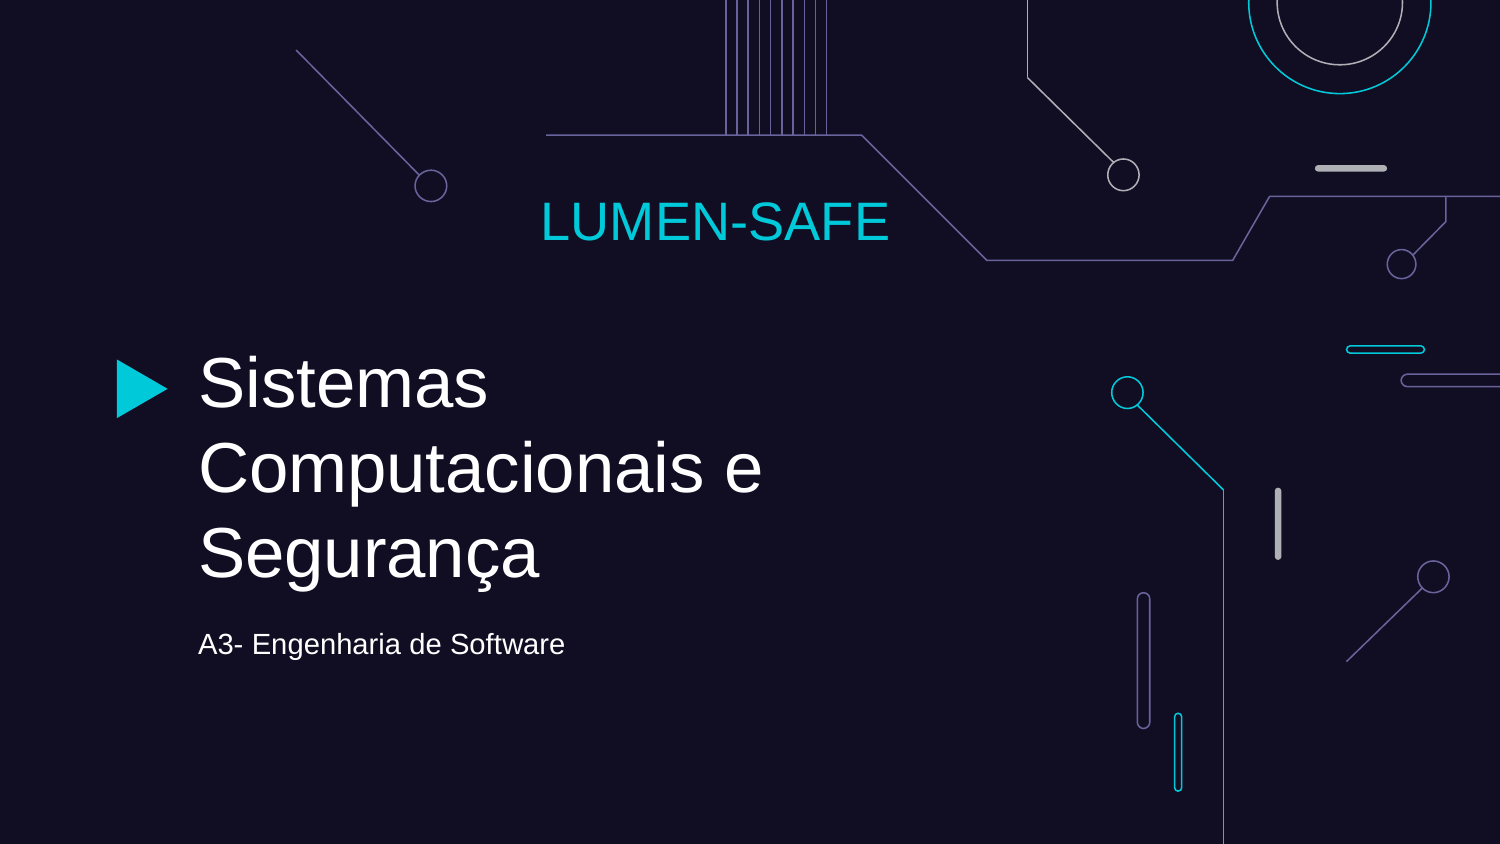

LUMEN-SAFE
# Sistemas Computacionais e Segurança

A3- Engenharia de Software